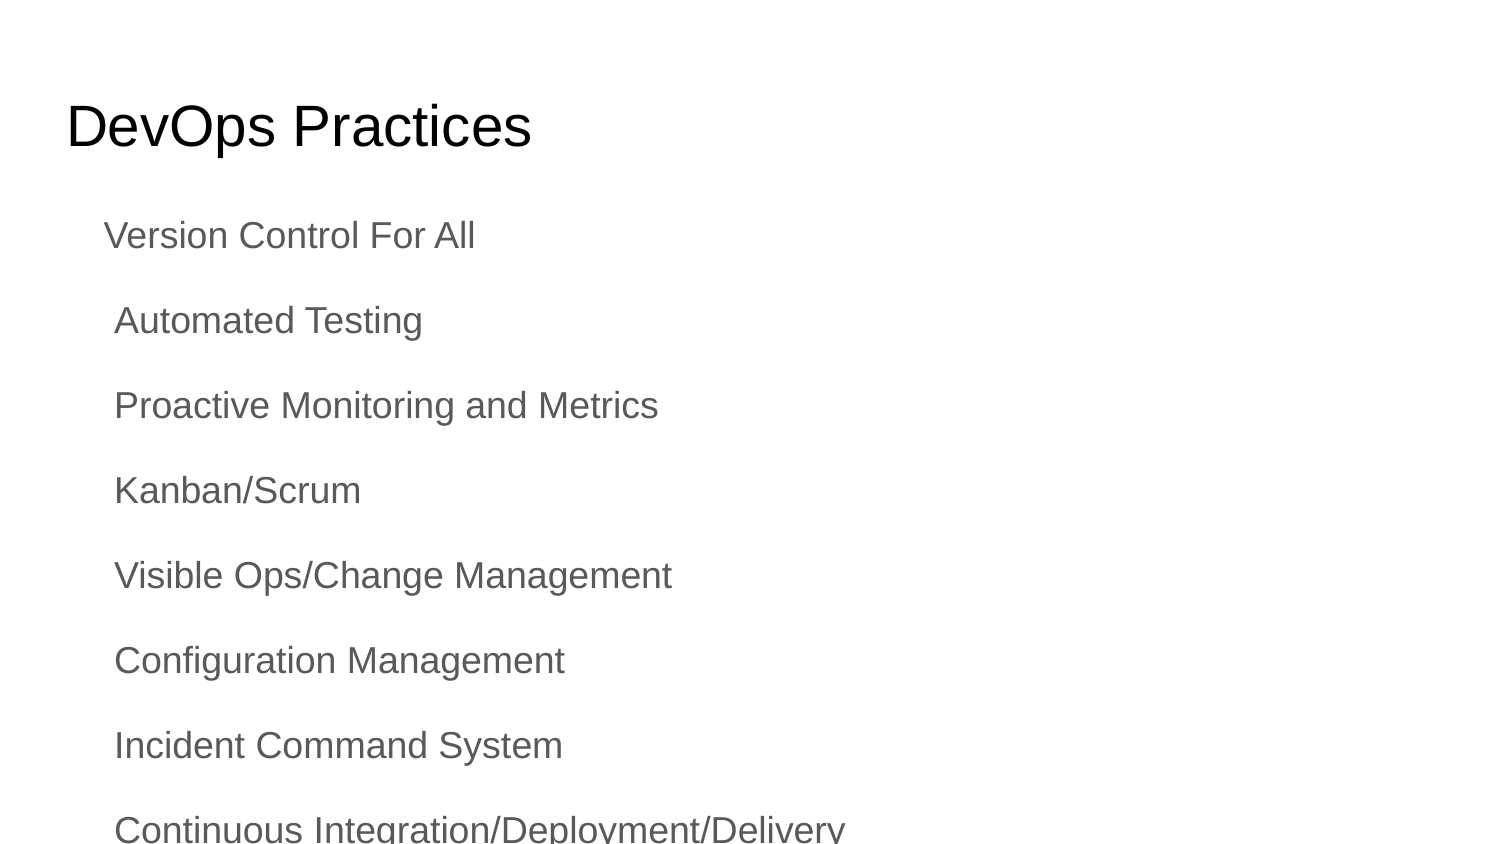

# DevOps Practices
Version Control For All
 Automated Testing
 Proactive Monitoring and Metrics
 Kanban/Scrum
 Visible Ops/Change Management
 Configuration Management
 Incident Command System
 Continuous Integration/Deployment/Delivery
 Virtualization/Cloud/Containers
 Toolchain Approach